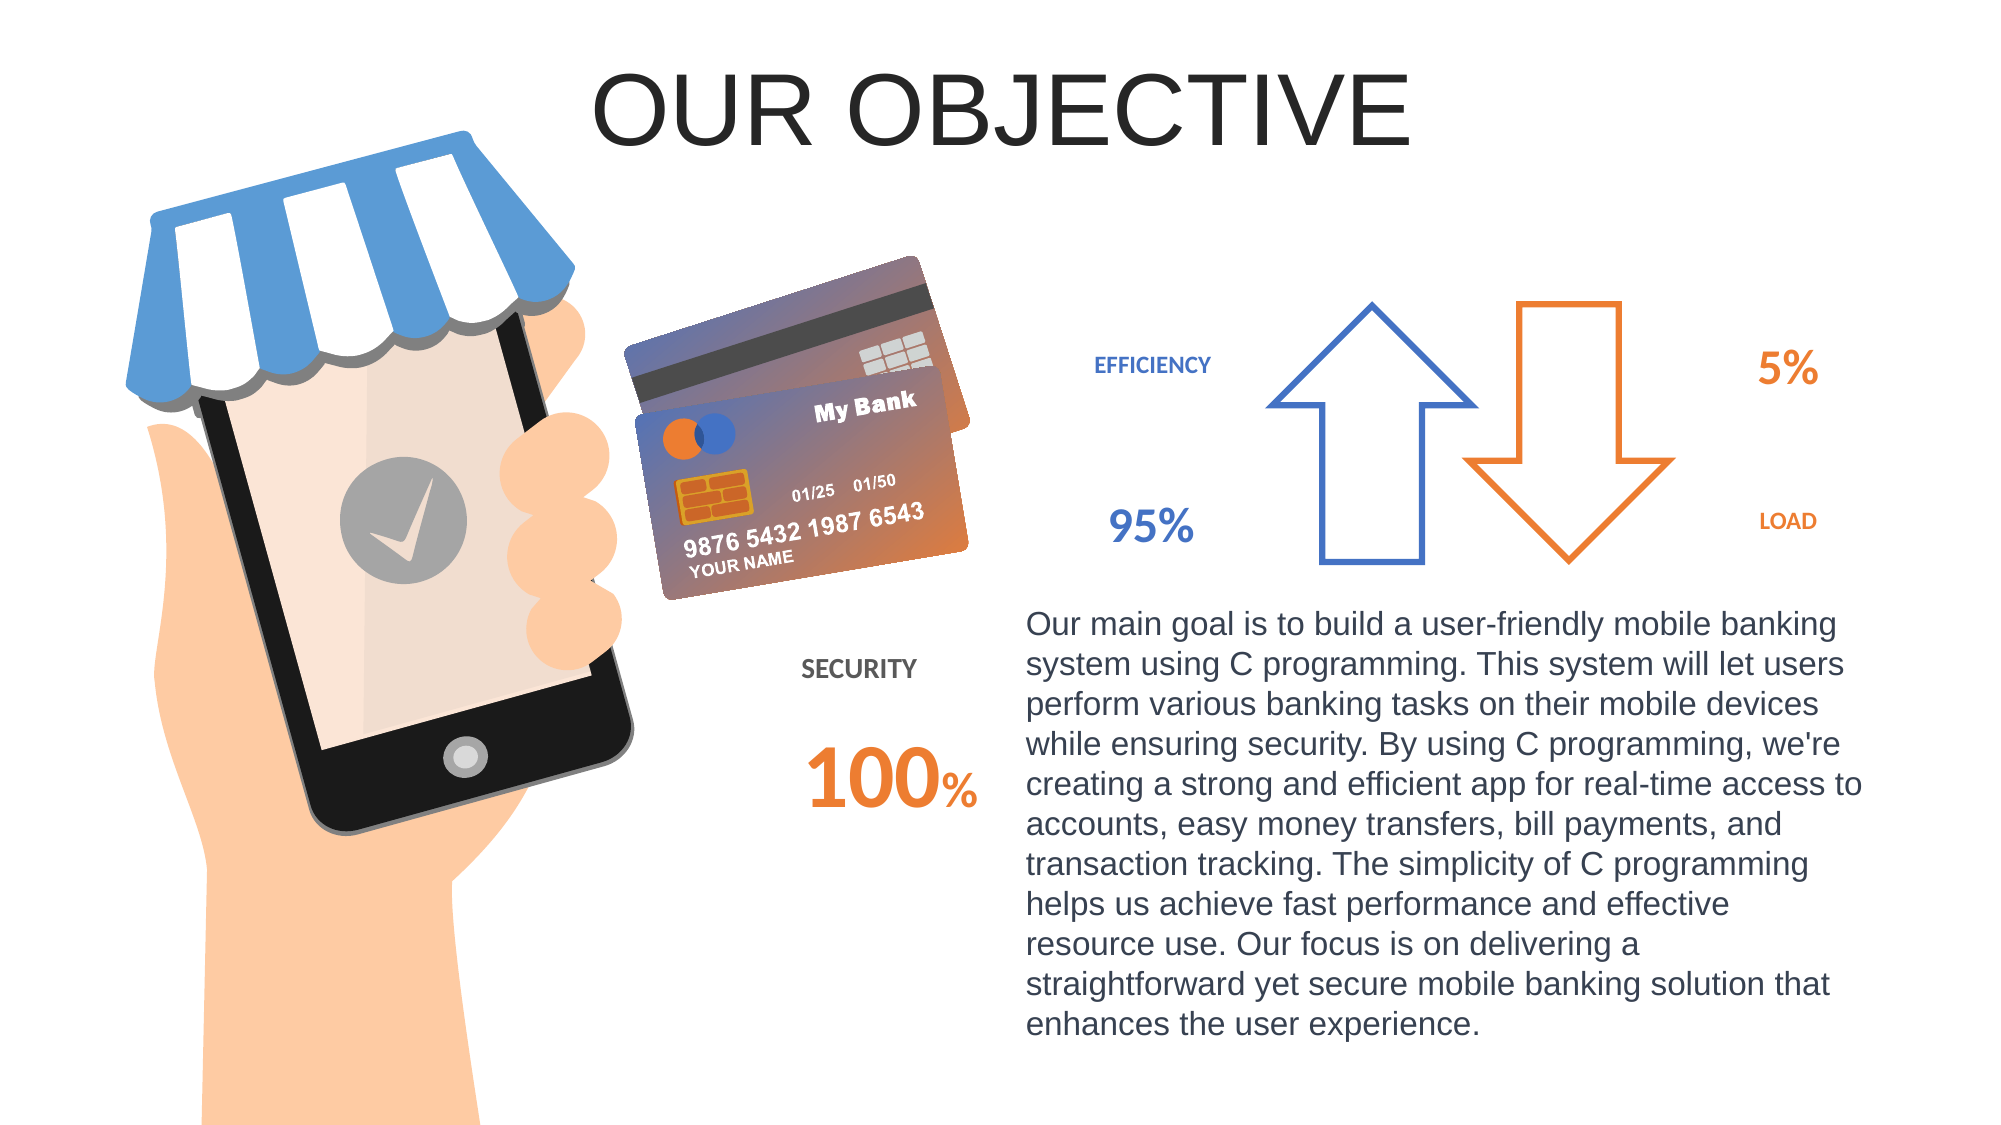

OUR OBJECTIVE

5%

EFFICIENCY

95%
LOAD
Our main goal is to build a user-friendly mobile banking system using C programming. This system will let users perform various banking tasks on their mobile devices while ensuring security. By using C programming, we're creating a strong and efficient app for real-time access to accounts, easy money transfers, bill payments, and transaction tracking. The simplicity of C programming helps us achieve fast performance and effective resource use. Our focus is on delivering a straightforward yet secure mobile banking solution that enhances the user experience.
SECURITY
100%